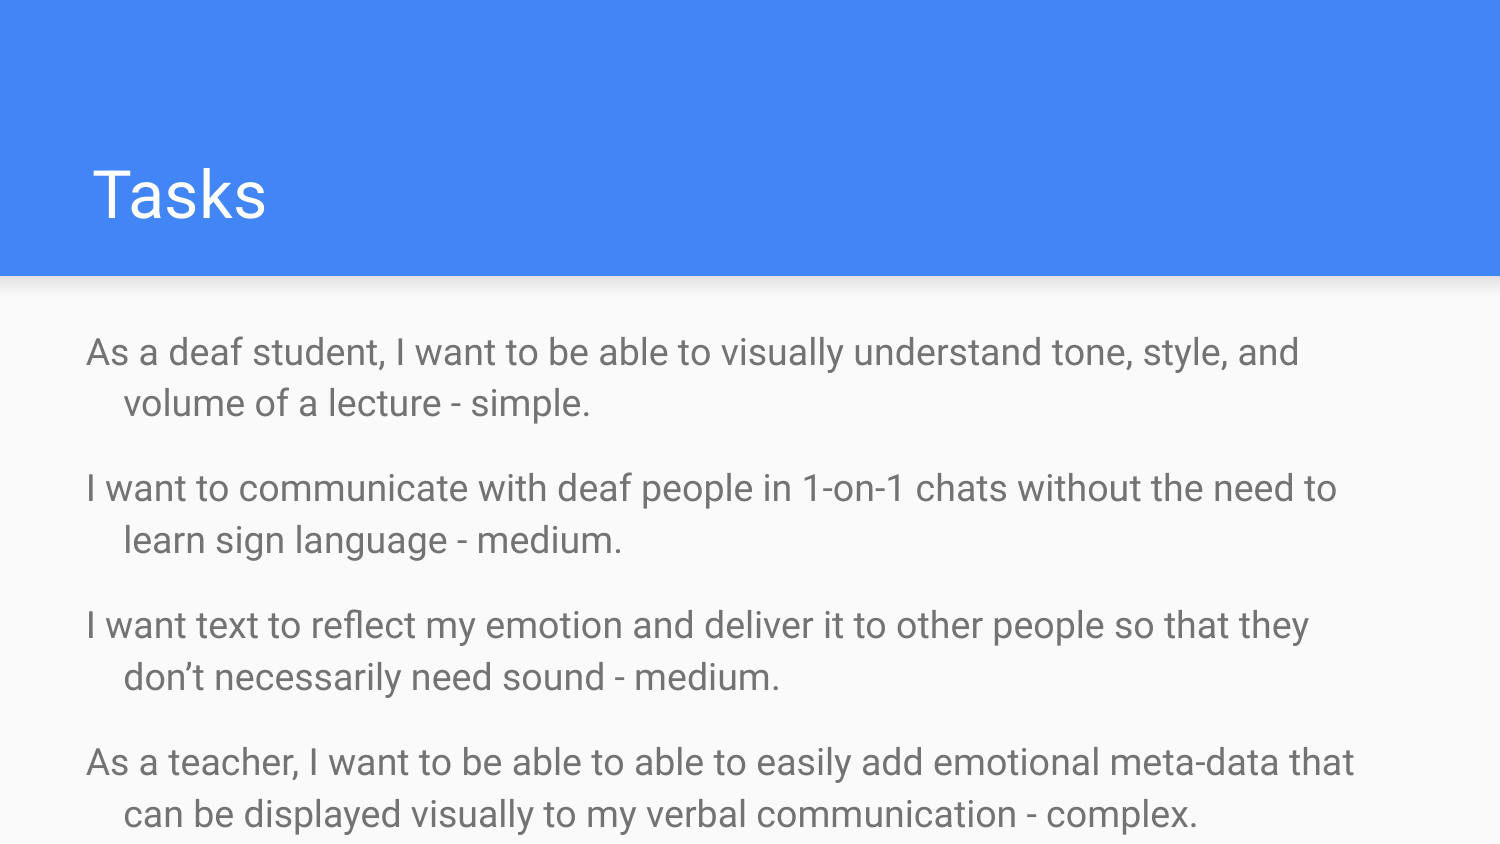

# Tasks
As a deaf student, I want to be able to visually understand tone, style, and volume of a lecture - simple.
I want to communicate with deaf people in 1-on-1 chats without the need to learn sign language - medium.
I want text to reflect my emotion and deliver it to other people so that they don’t necessarily need sound - medium.
As a teacher, I want to be able to able to easily add emotional meta-data that can be displayed visually to my verbal communication - complex.